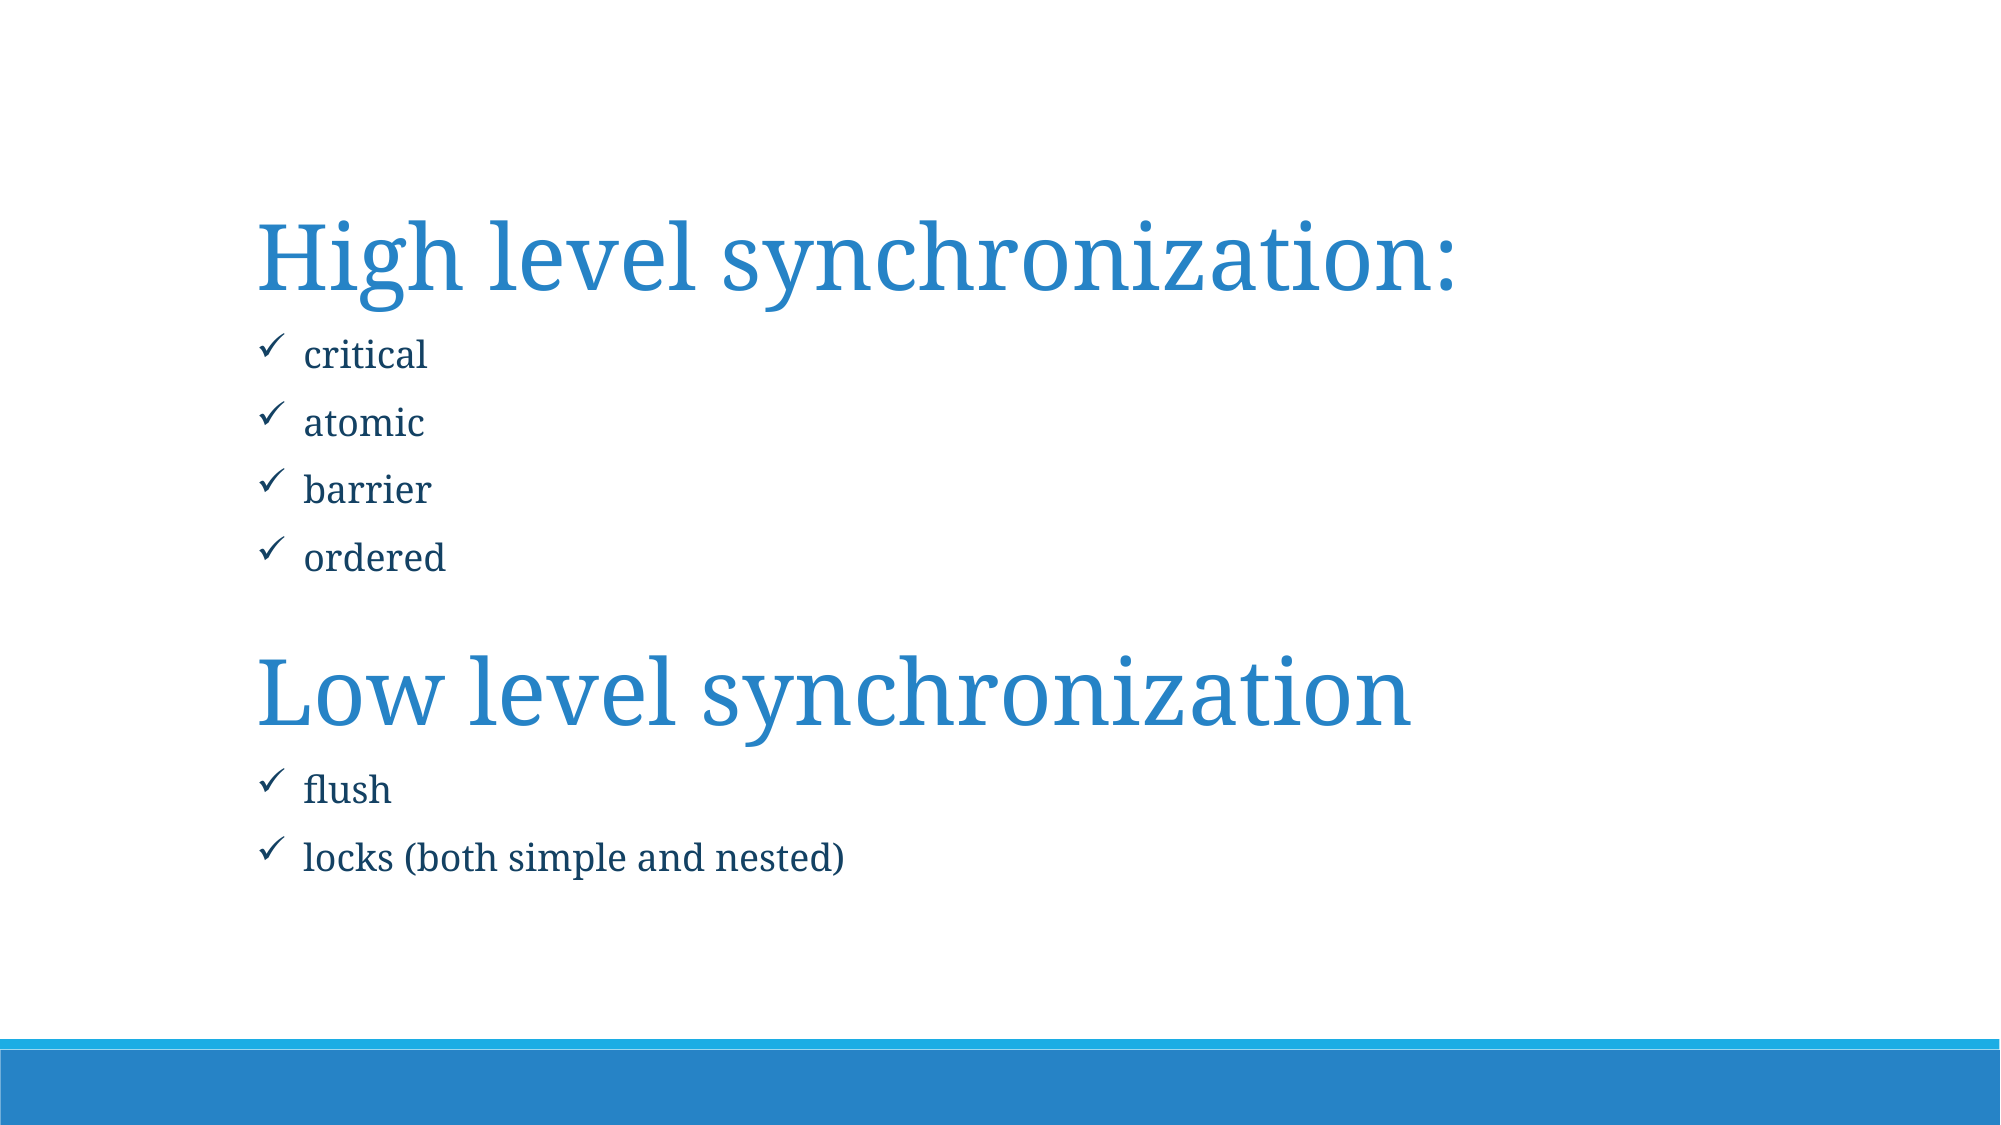

High level synchronization:
critical
atomic
barrier
ordered
Low level synchronization
flush
locks (both simple and nested)